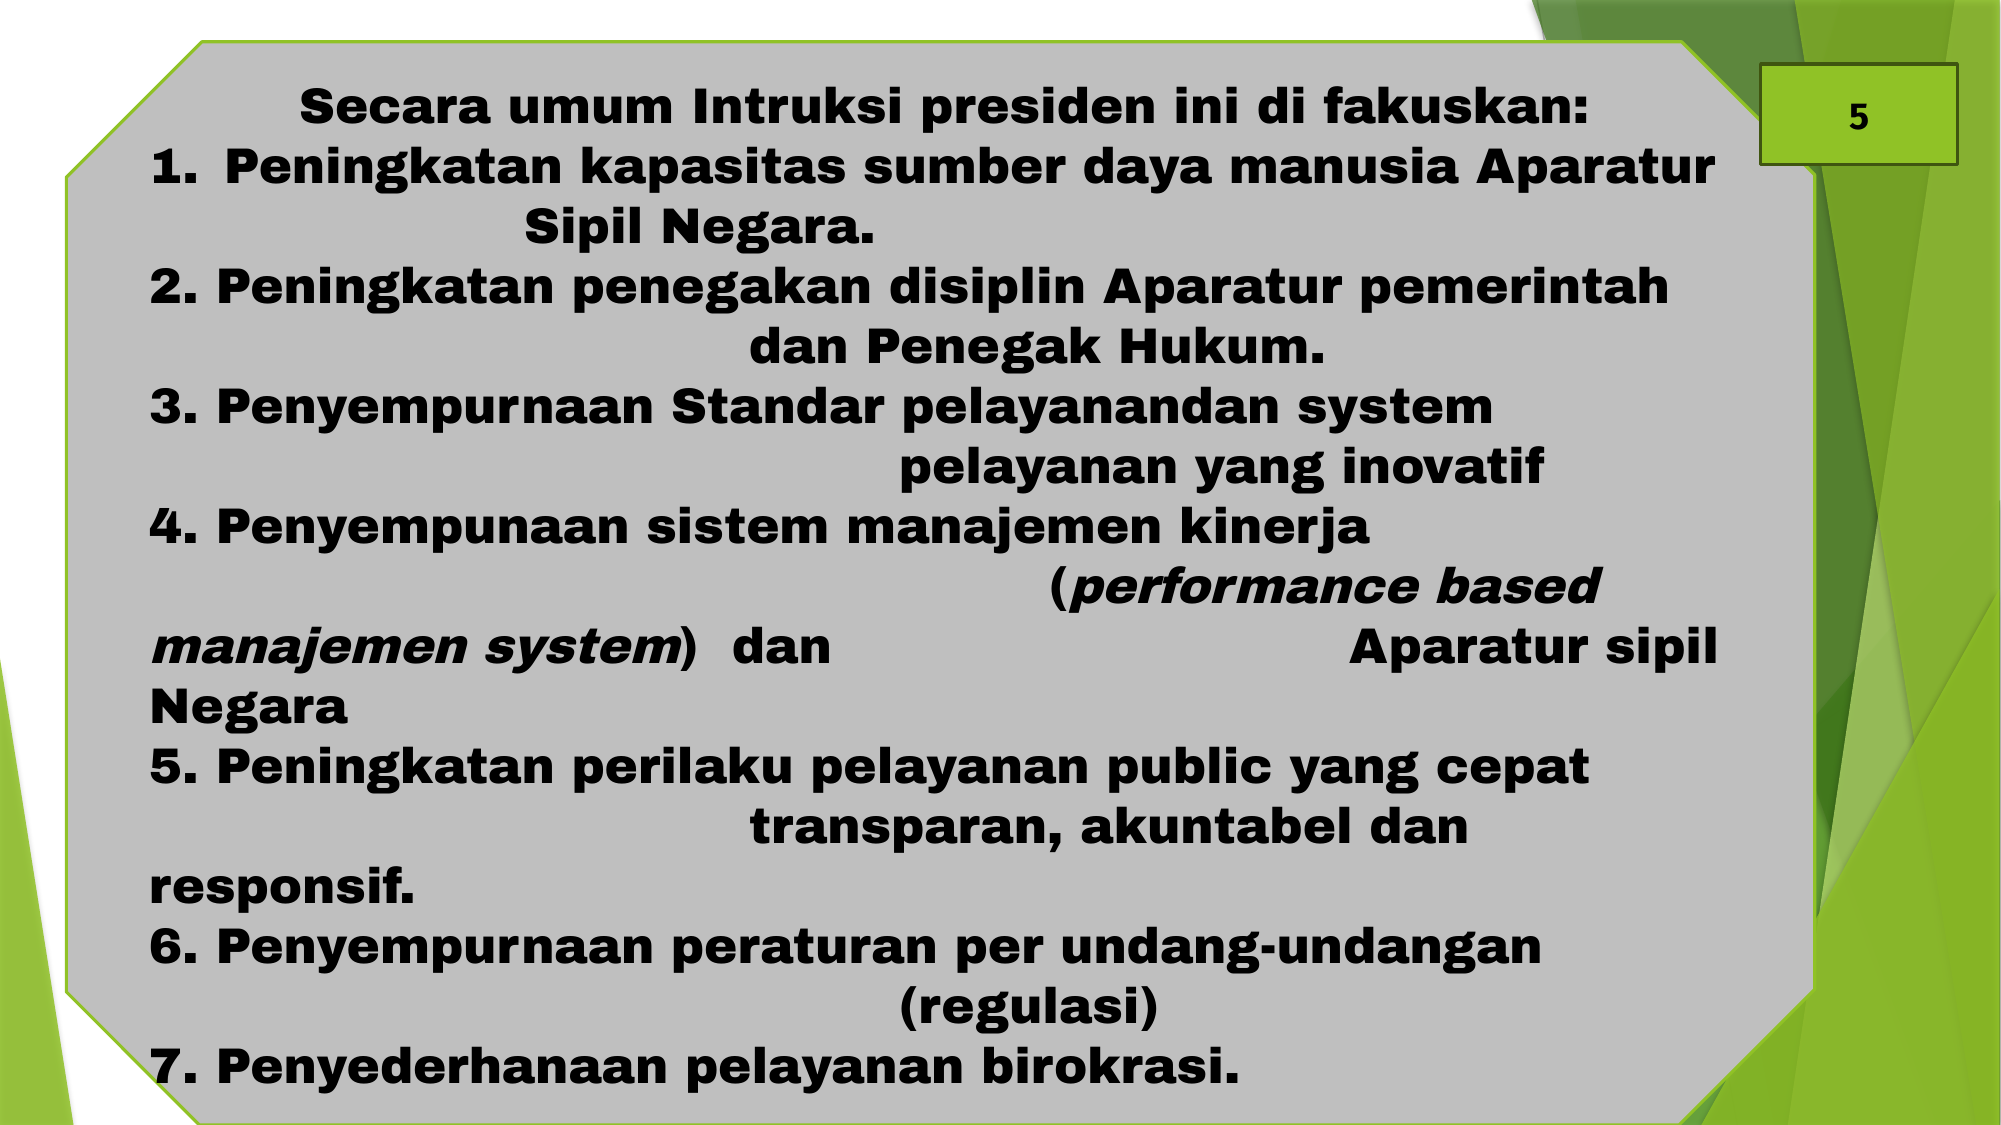

Secara umum Intruksi presiden ini di fakuskan:
Peningkatan kapasitas sumber daya manusia Aparatur 		Sipil Negara.
2. Peningkatan penegakan disiplin Aparatur pemerintah 				dan Penegak Hukum.
3. Penyempurnaan Standar pelayanandan system 						pelayanan yang inovatif
4. Penyempunaan sistem manajemen kinerja 								(performance based manajemen system)  dan  				Aparatur sipil Negara
5. Peningkatan perilaku pelayanan public yang cepat 					transparan, akuntabel dan responsif.
6. Penyempurnaan peraturan per undang-undangan 						(regulasi)
7. Penyederhanaan pelayanan birokrasi.
6
5